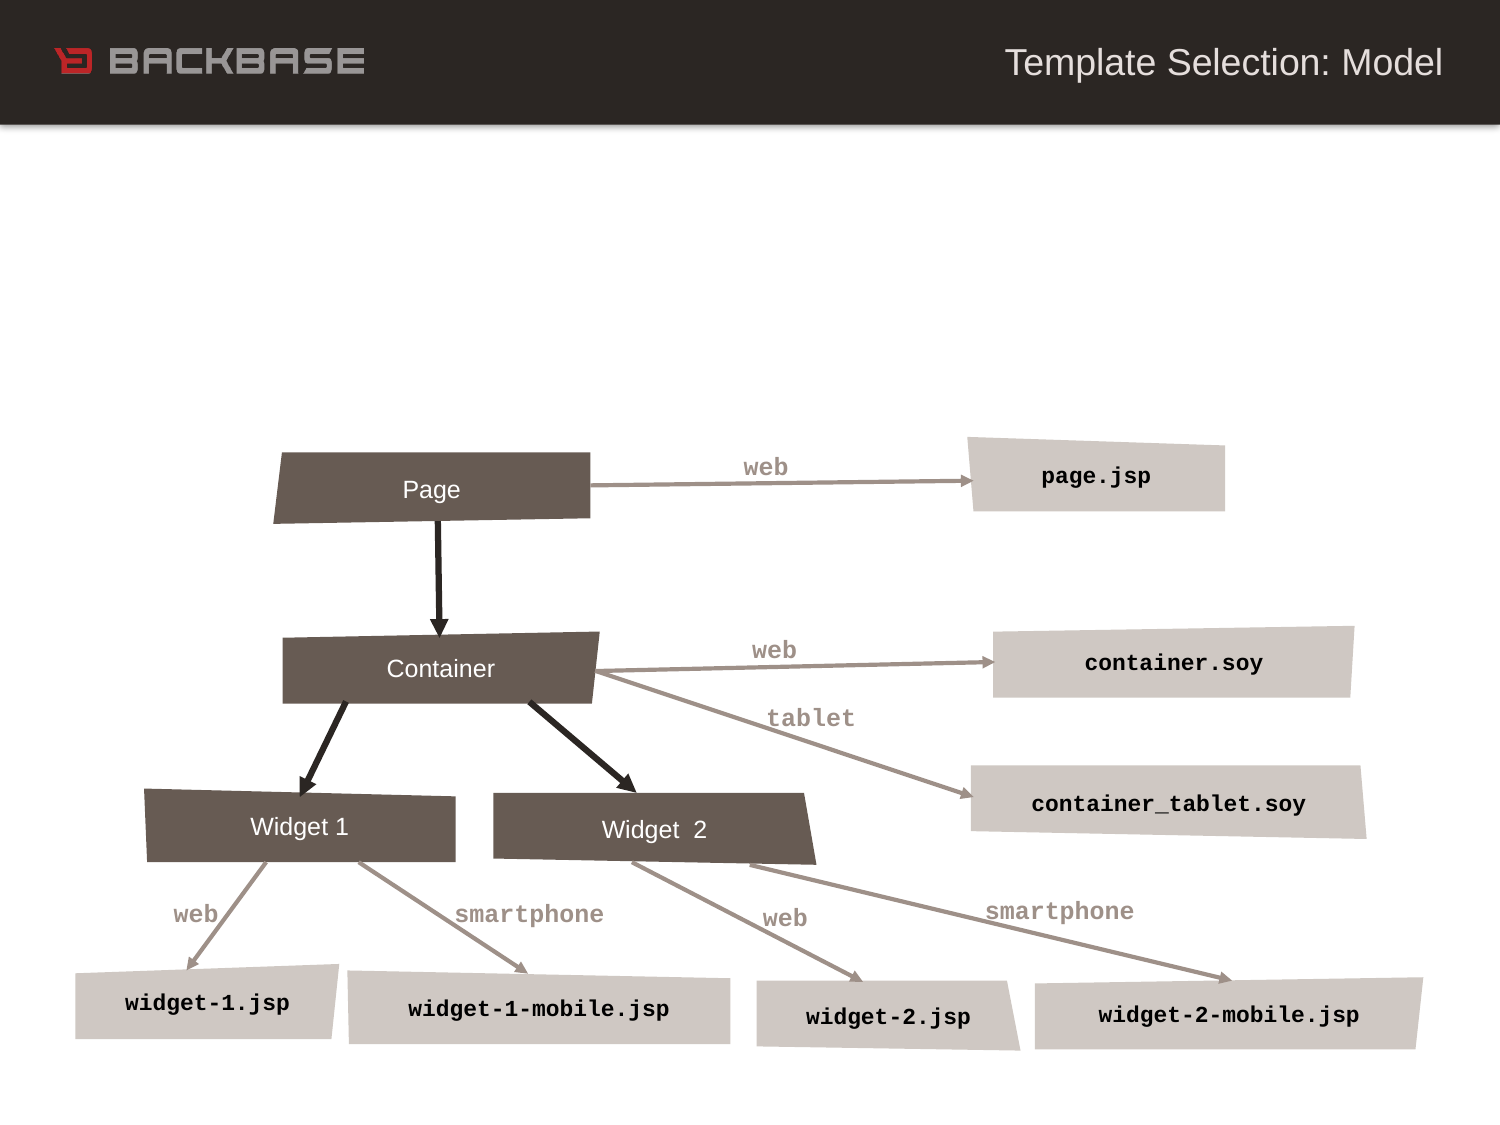

Template Selection: Model

page.jsp
web
Page
web
container.soy
Container
tablet
container_tablet.soy
Widget 1
Widget  2
smartphone
web
smartphone
web
widget-1.jsp
widget-1-mobile.jsp
widget-2-mobile.jsp
widget-2.jsp